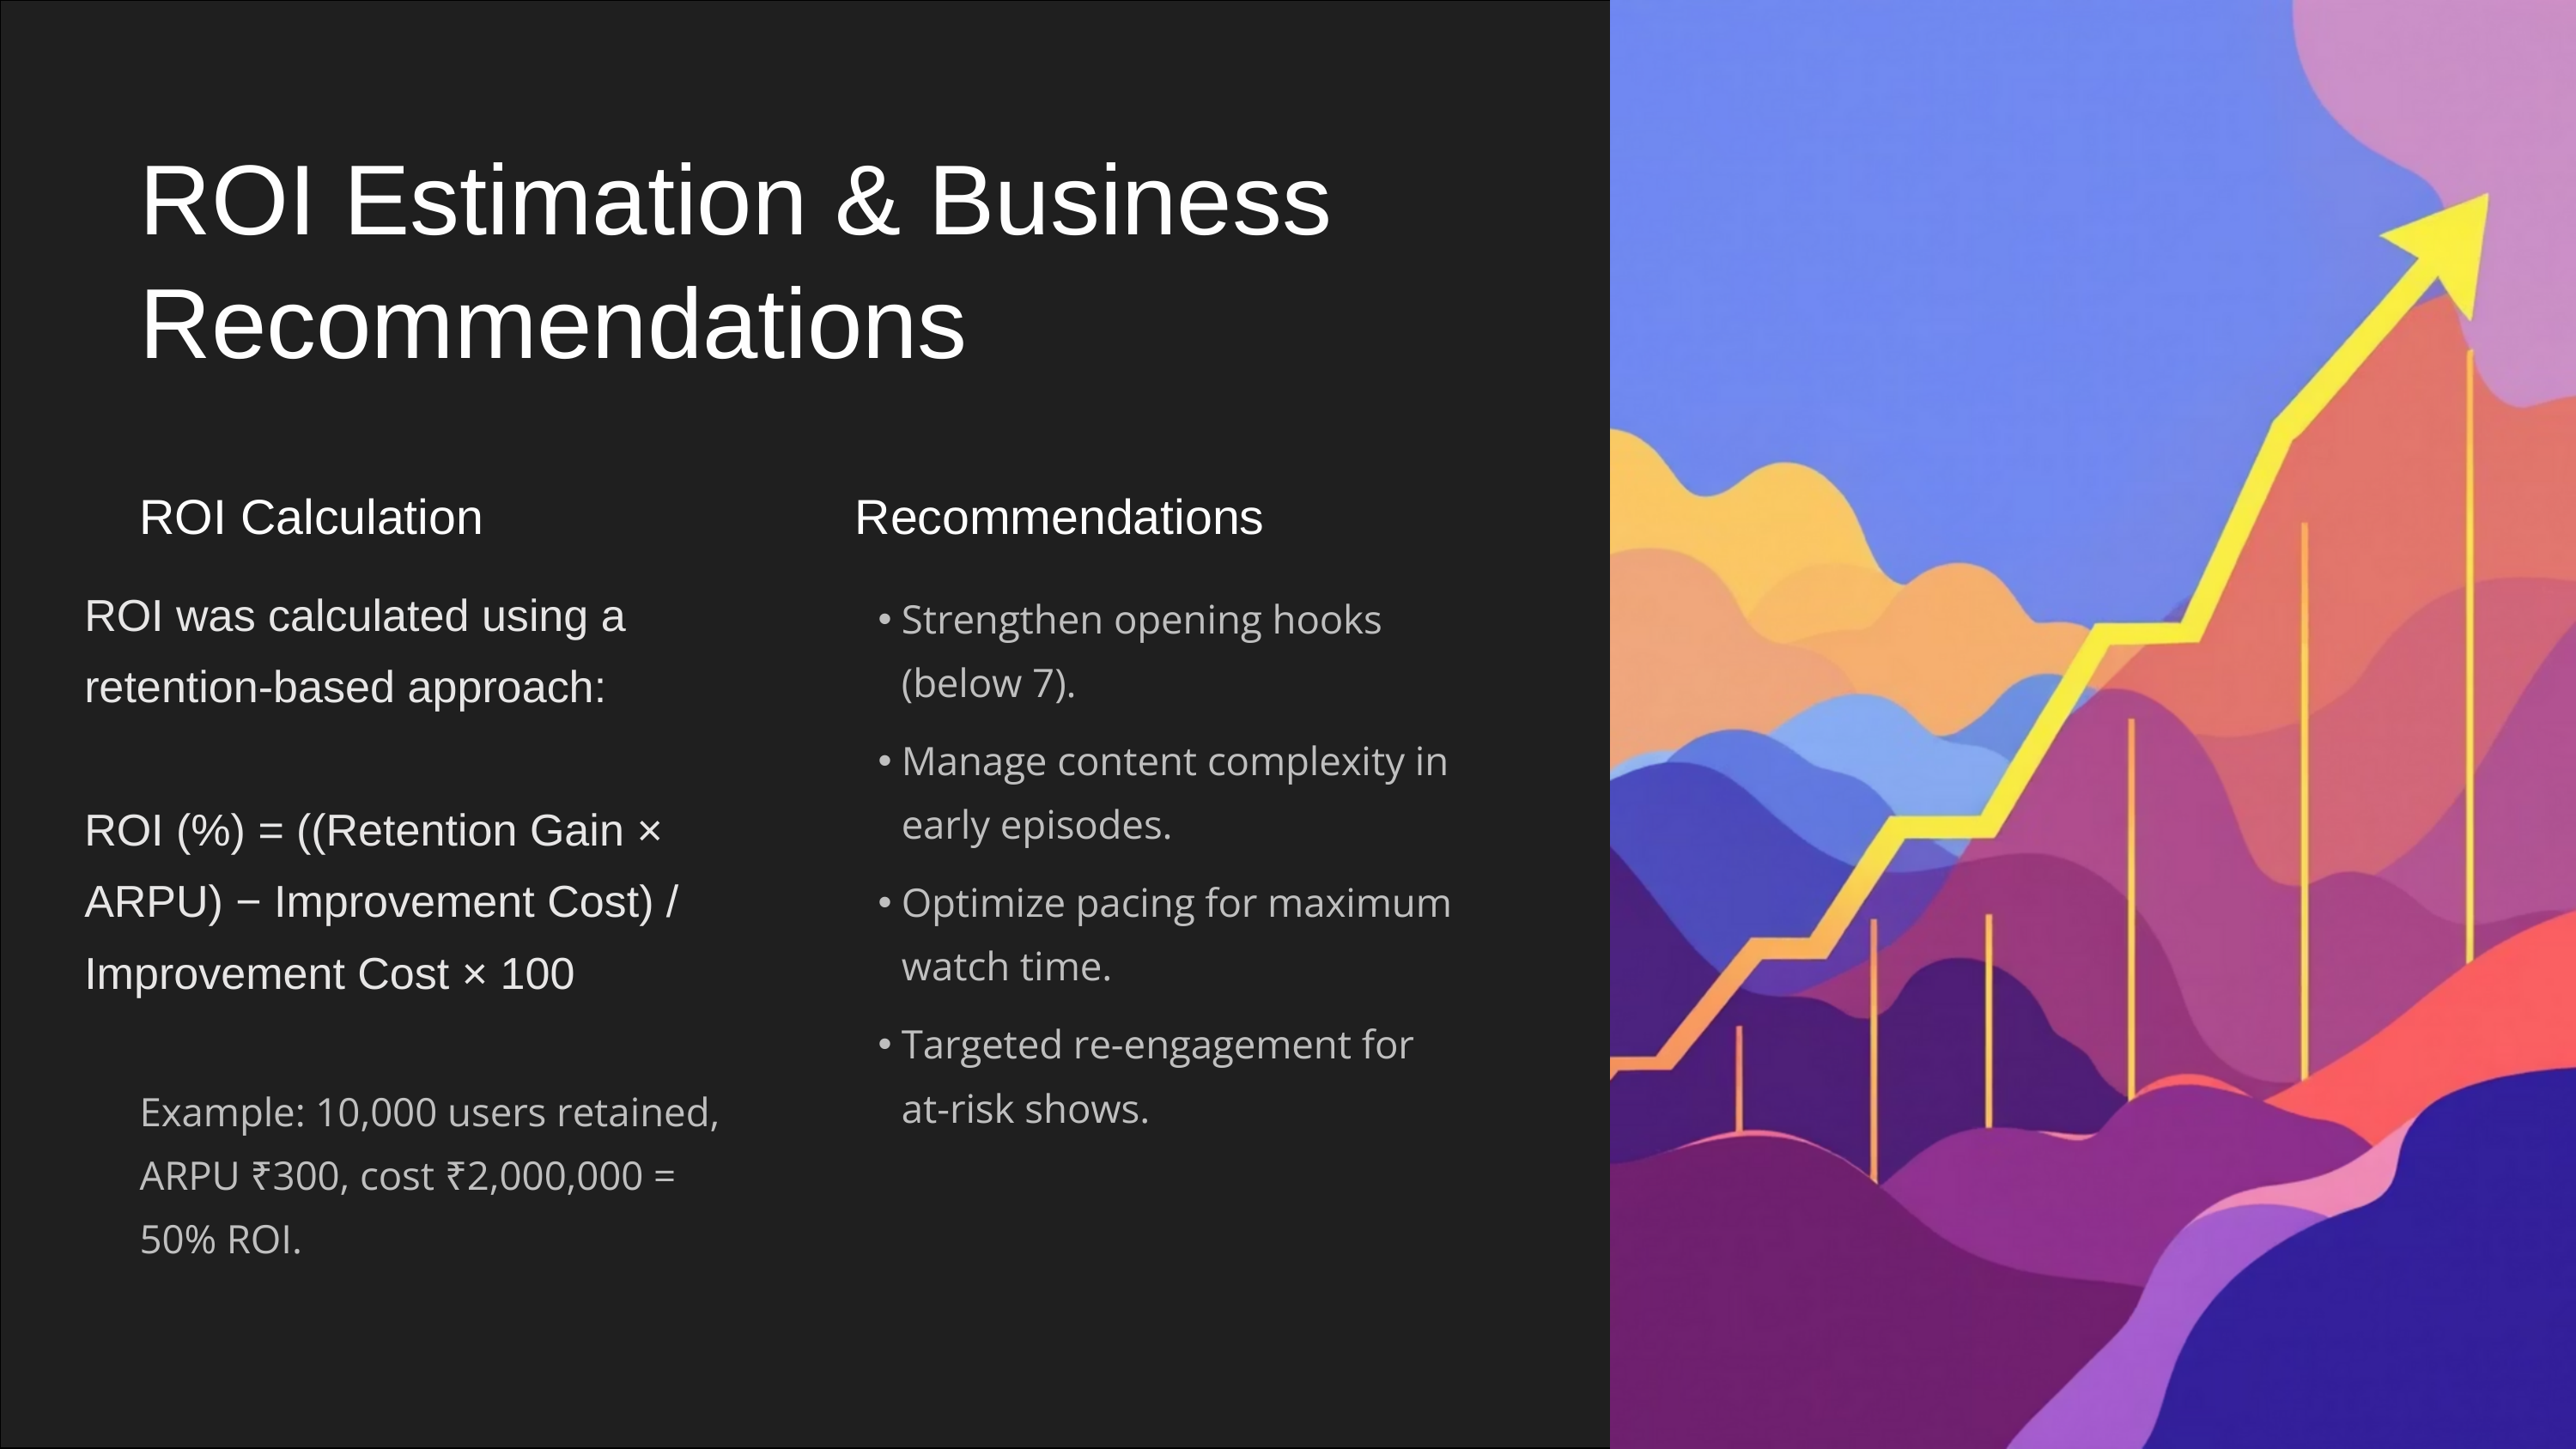

ROI Estimation & Business Recommendations
ROI Calculation
Recommendations
ROI was calculated using a retention-based approach:

ROI (%) = ((Retention Gain × ARPU) − Improvement Cost) / Improvement Cost × 100
Strengthen opening hooks (below 7).
Manage content complexity in early episodes.
Optimize pacing for maximum watch time.
Targeted re-engagement for at-risk shows.
Example: 10,000 users retained, ARPU ₹300, cost ₹2,000,000 = 50% ROI.